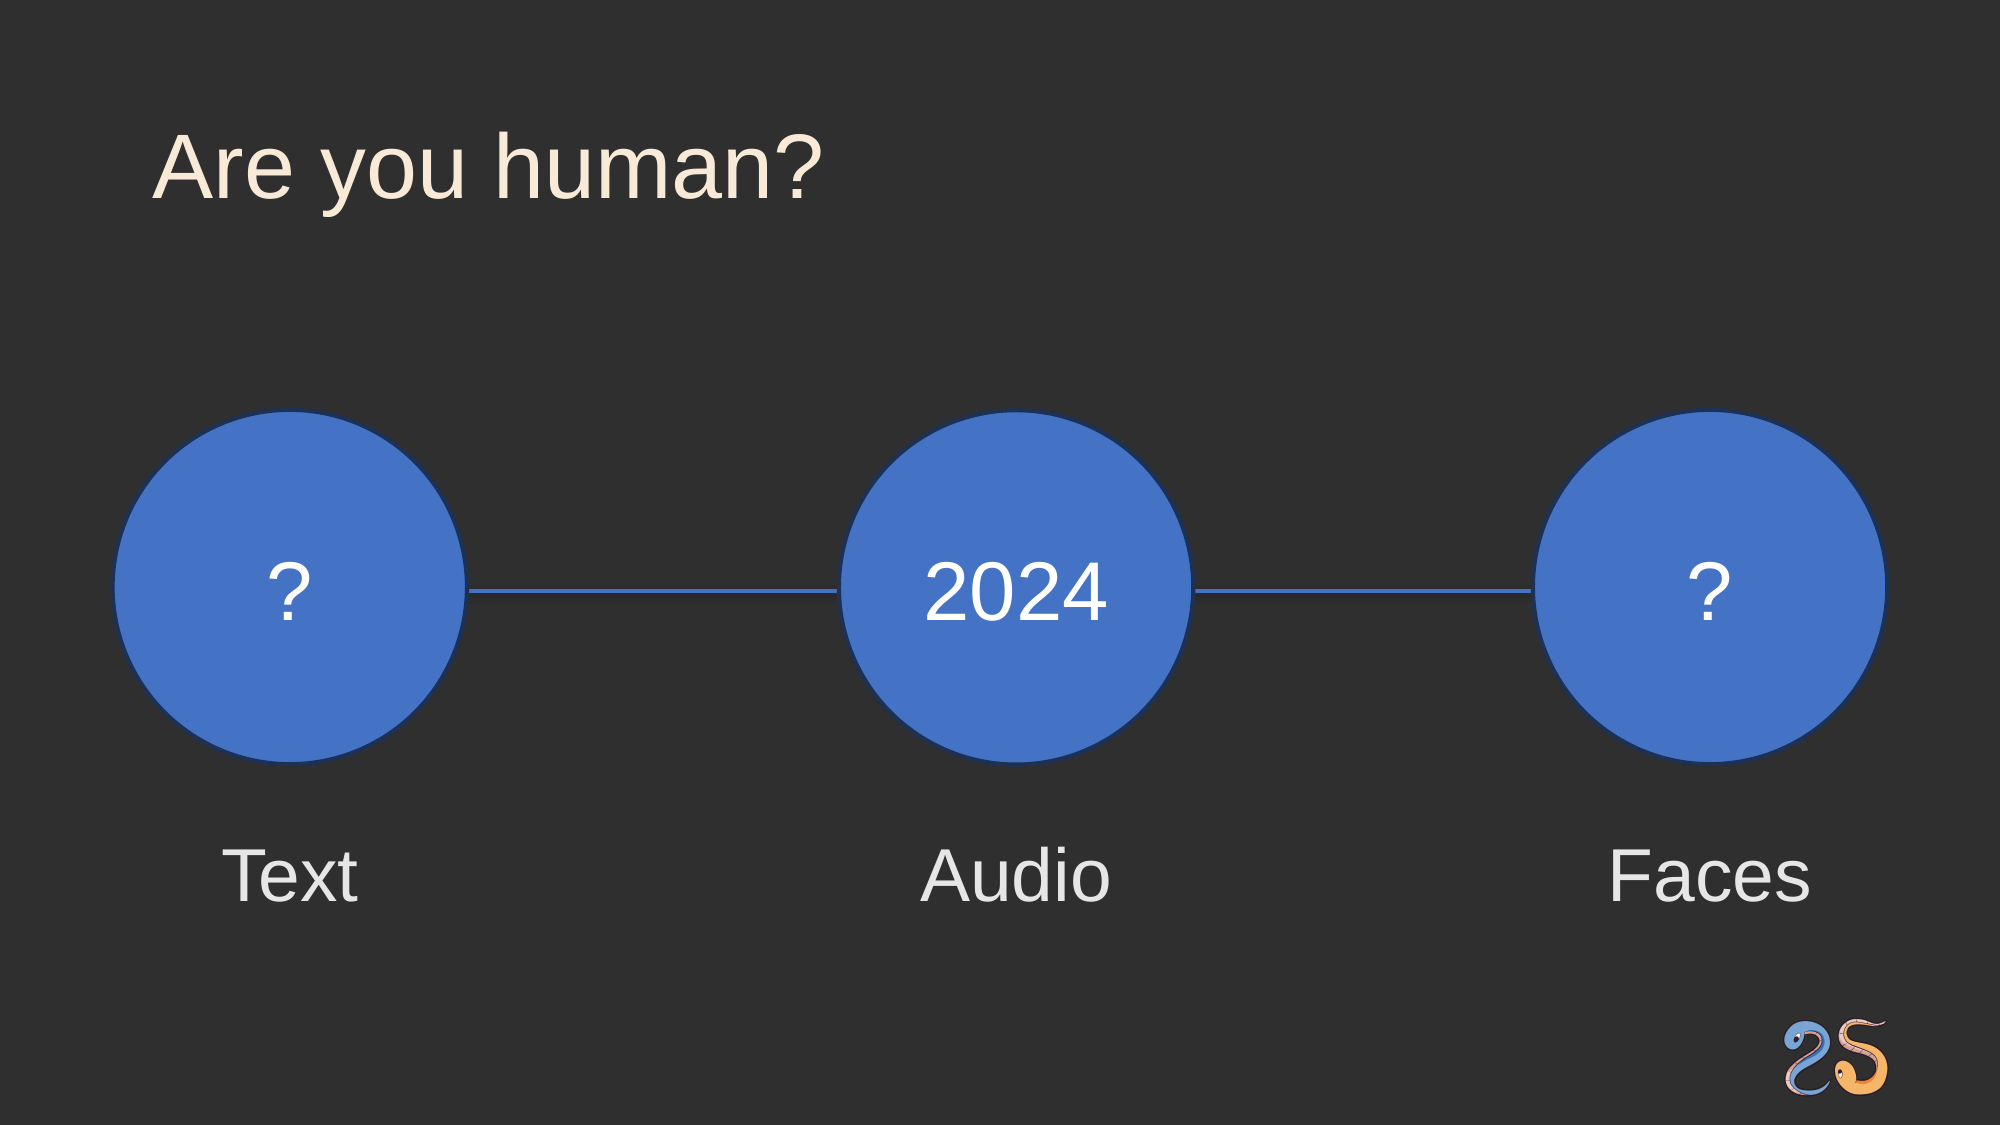

# Are you human?
?
?
2024
Faces
Audio
Text